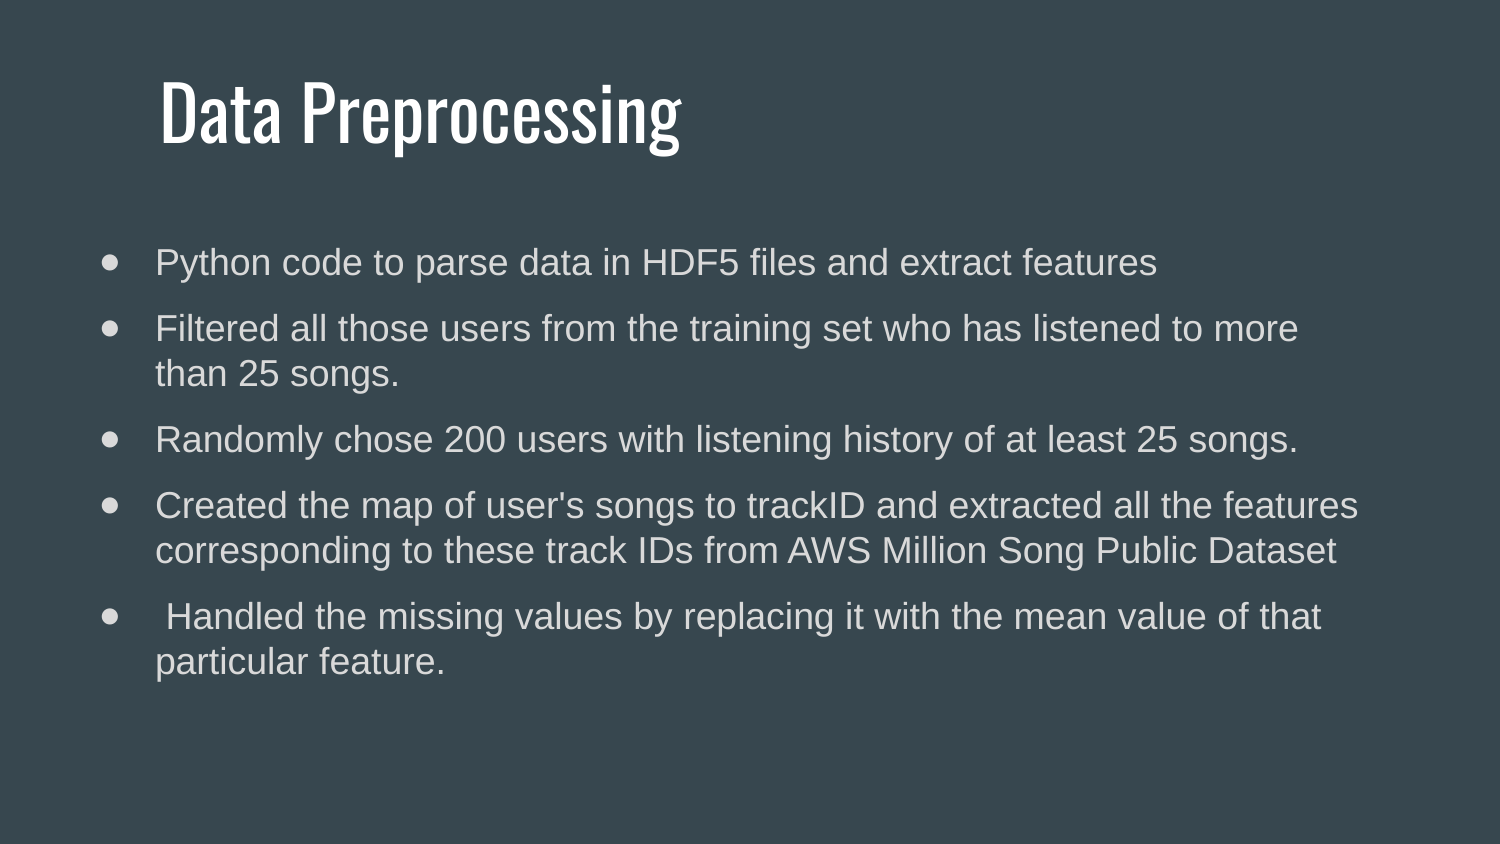

# Data Preprocessing
Python code to parse data in HDF5 files and extract features
Filtered all those users from the training set who has listened to more than 25 songs.
Randomly chose 200 users with listening history of at least 25 songs.
Created the map of user's songs to trackID and extracted all the features corresponding to these track IDs from AWS Million Song Public Dataset
 Handled the missing values by replacing it with the mean value of that particular feature.